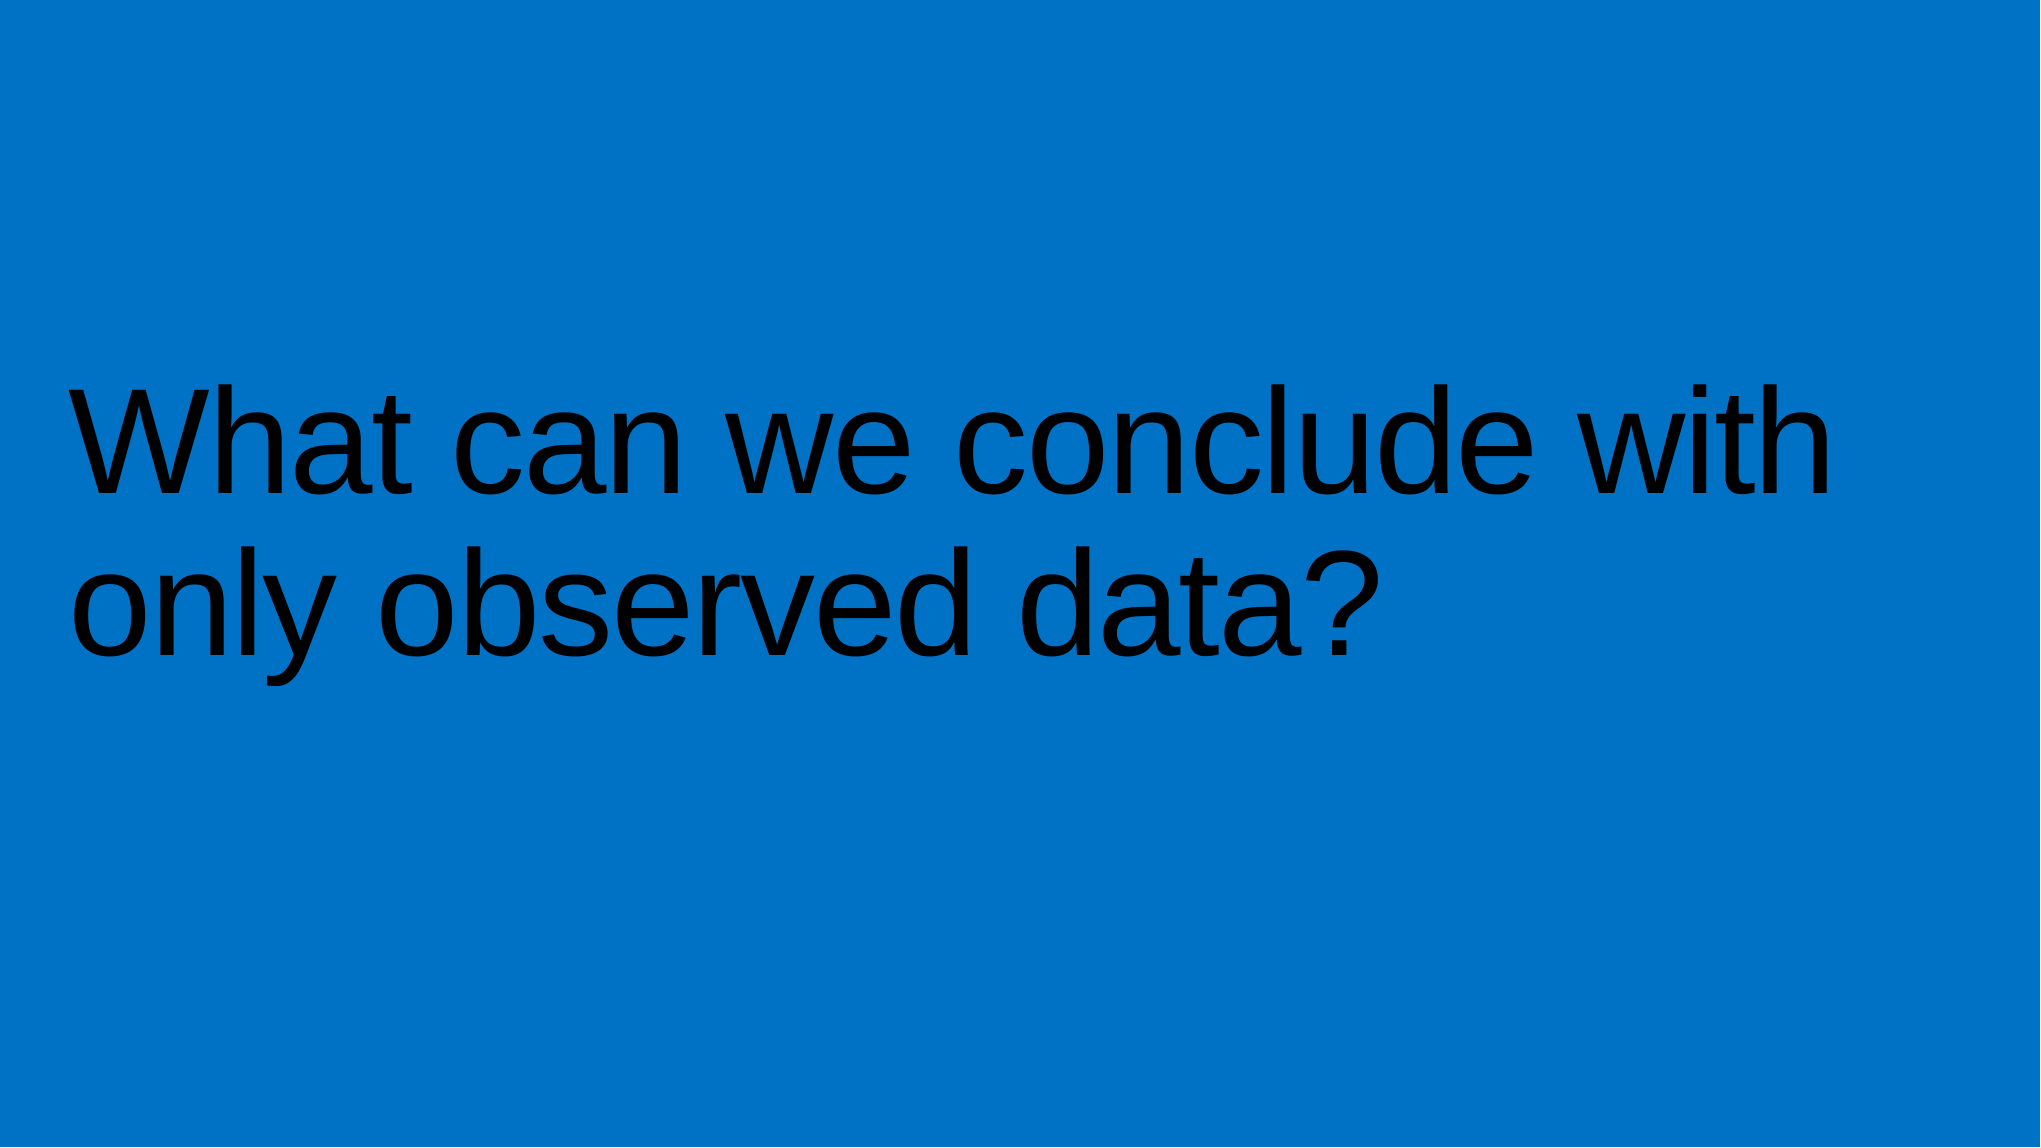

# What can we conclude with only observed data?